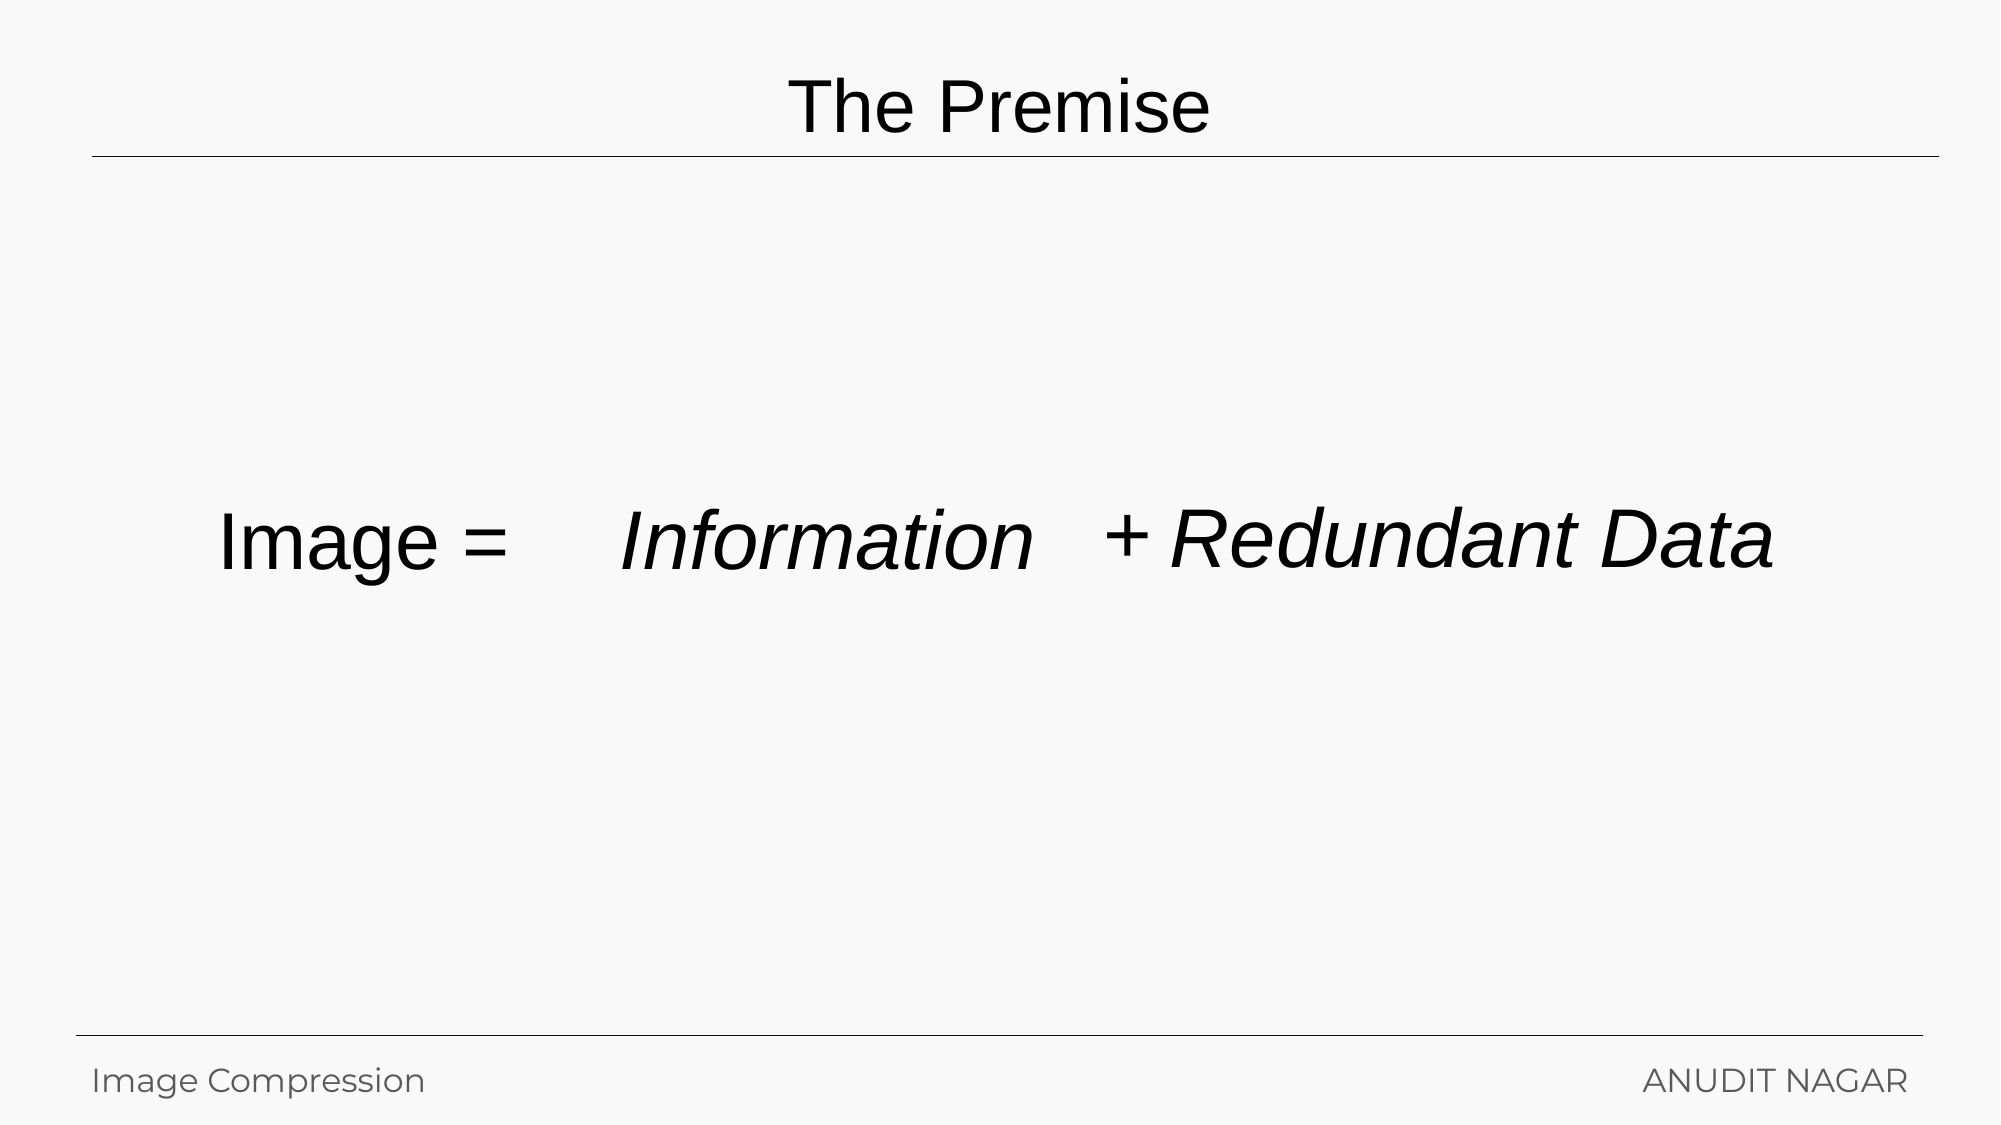

The Premise
+
Redundant Data
Information
Image =
Image Compression
ANUDIT NAGAR